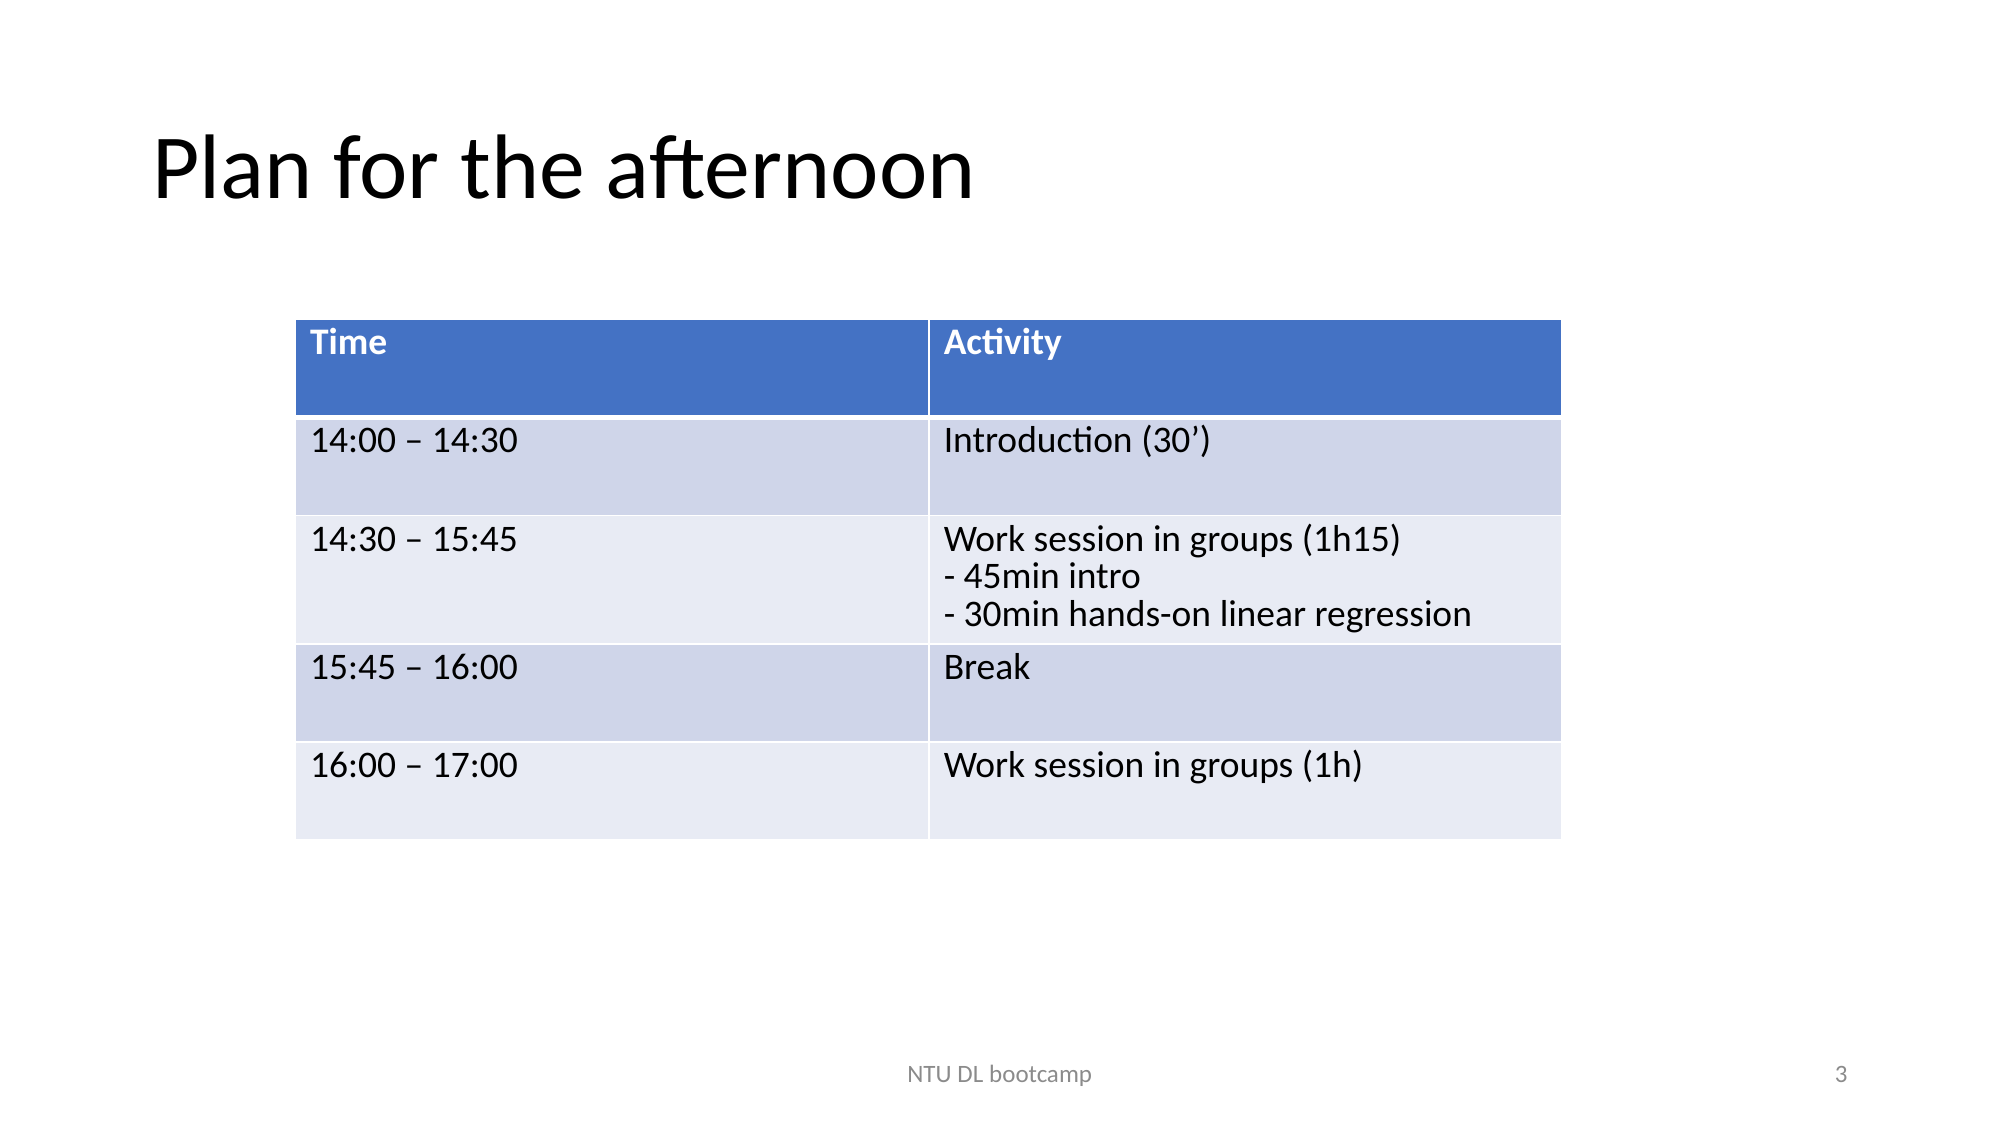

# Plan for the afternoon
| Time | Activity |
| --- | --- |
| 14:00 – 14:30 | Introduction (30’) |
| 14:30 – 15:45 | Work session in groups (1h15) - 45min intro - 30min hands-on linear regression |
| 15:45 – 16:00 | Break |
| 16:00 – 17:00 | Work session in groups (1h) |
NTU DL bootcamp
3